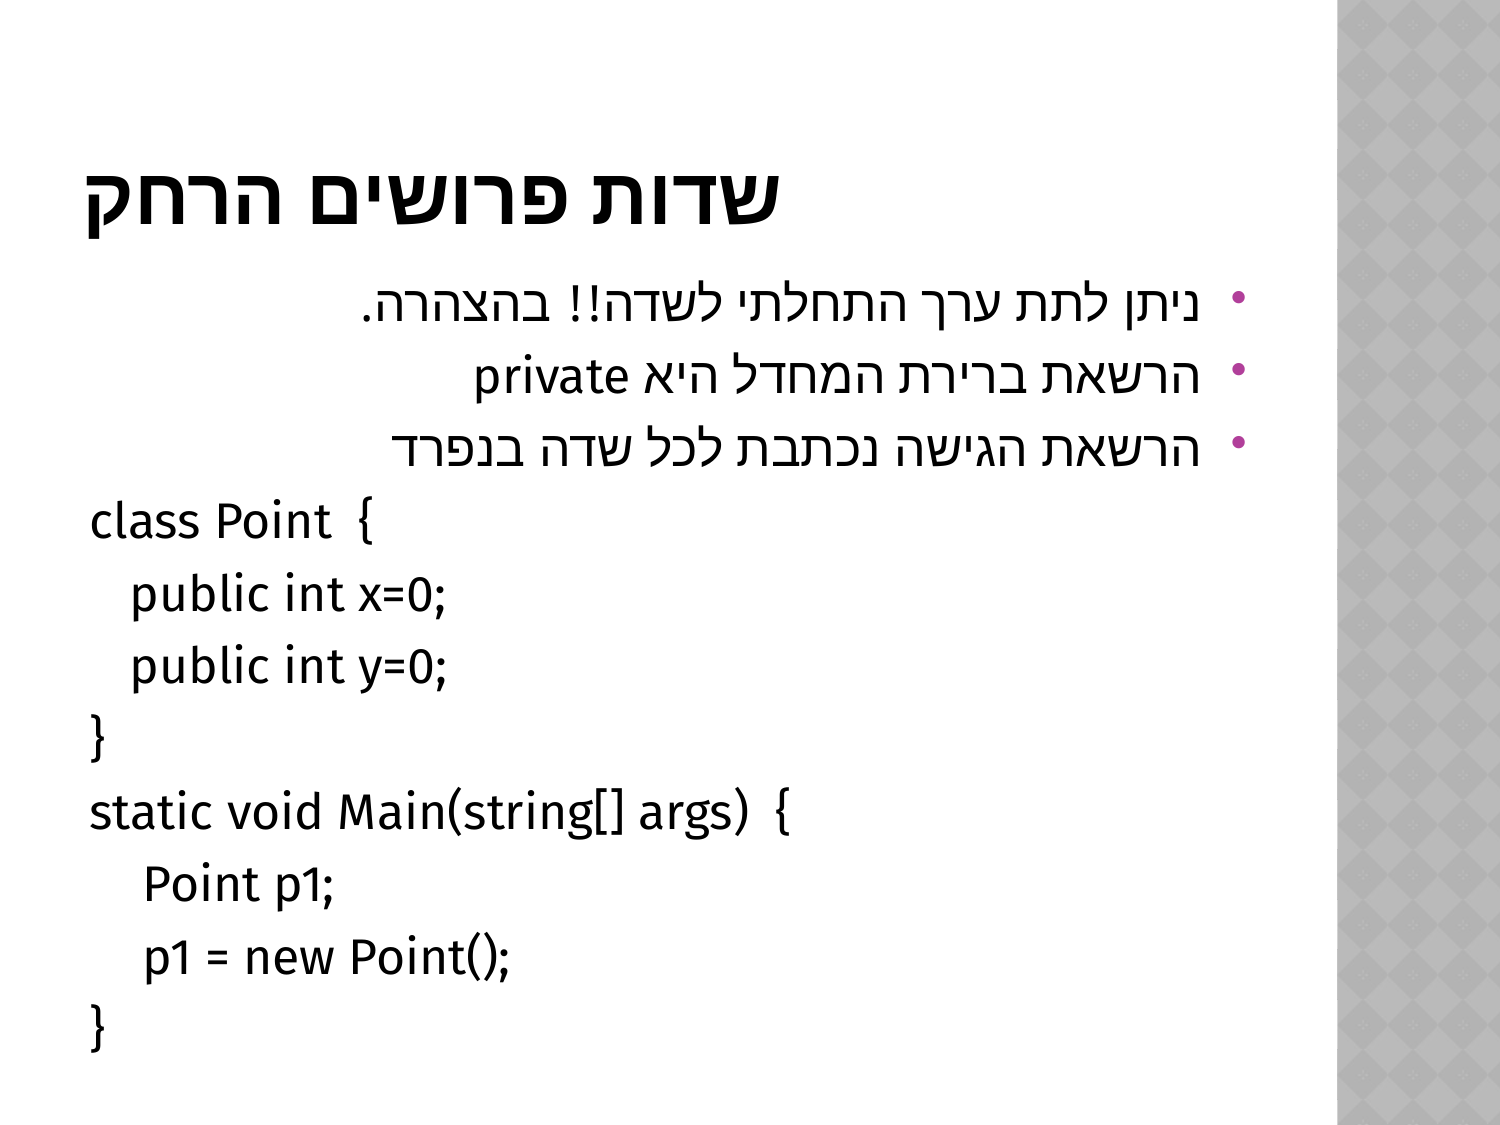

# שדות פרושים הרחק
ניתן לתת ערך התחלתי לשדה!! בהצהרה.
הרשאת ברירת המחדל היא private
הרשאת הגישה נכתבת לכל שדה בנפרד
class Point  {
   public int x=0;
   public int y=0;
}
static void Main(string[] args)  {
    Point p1;
    p1 = new Point();
}